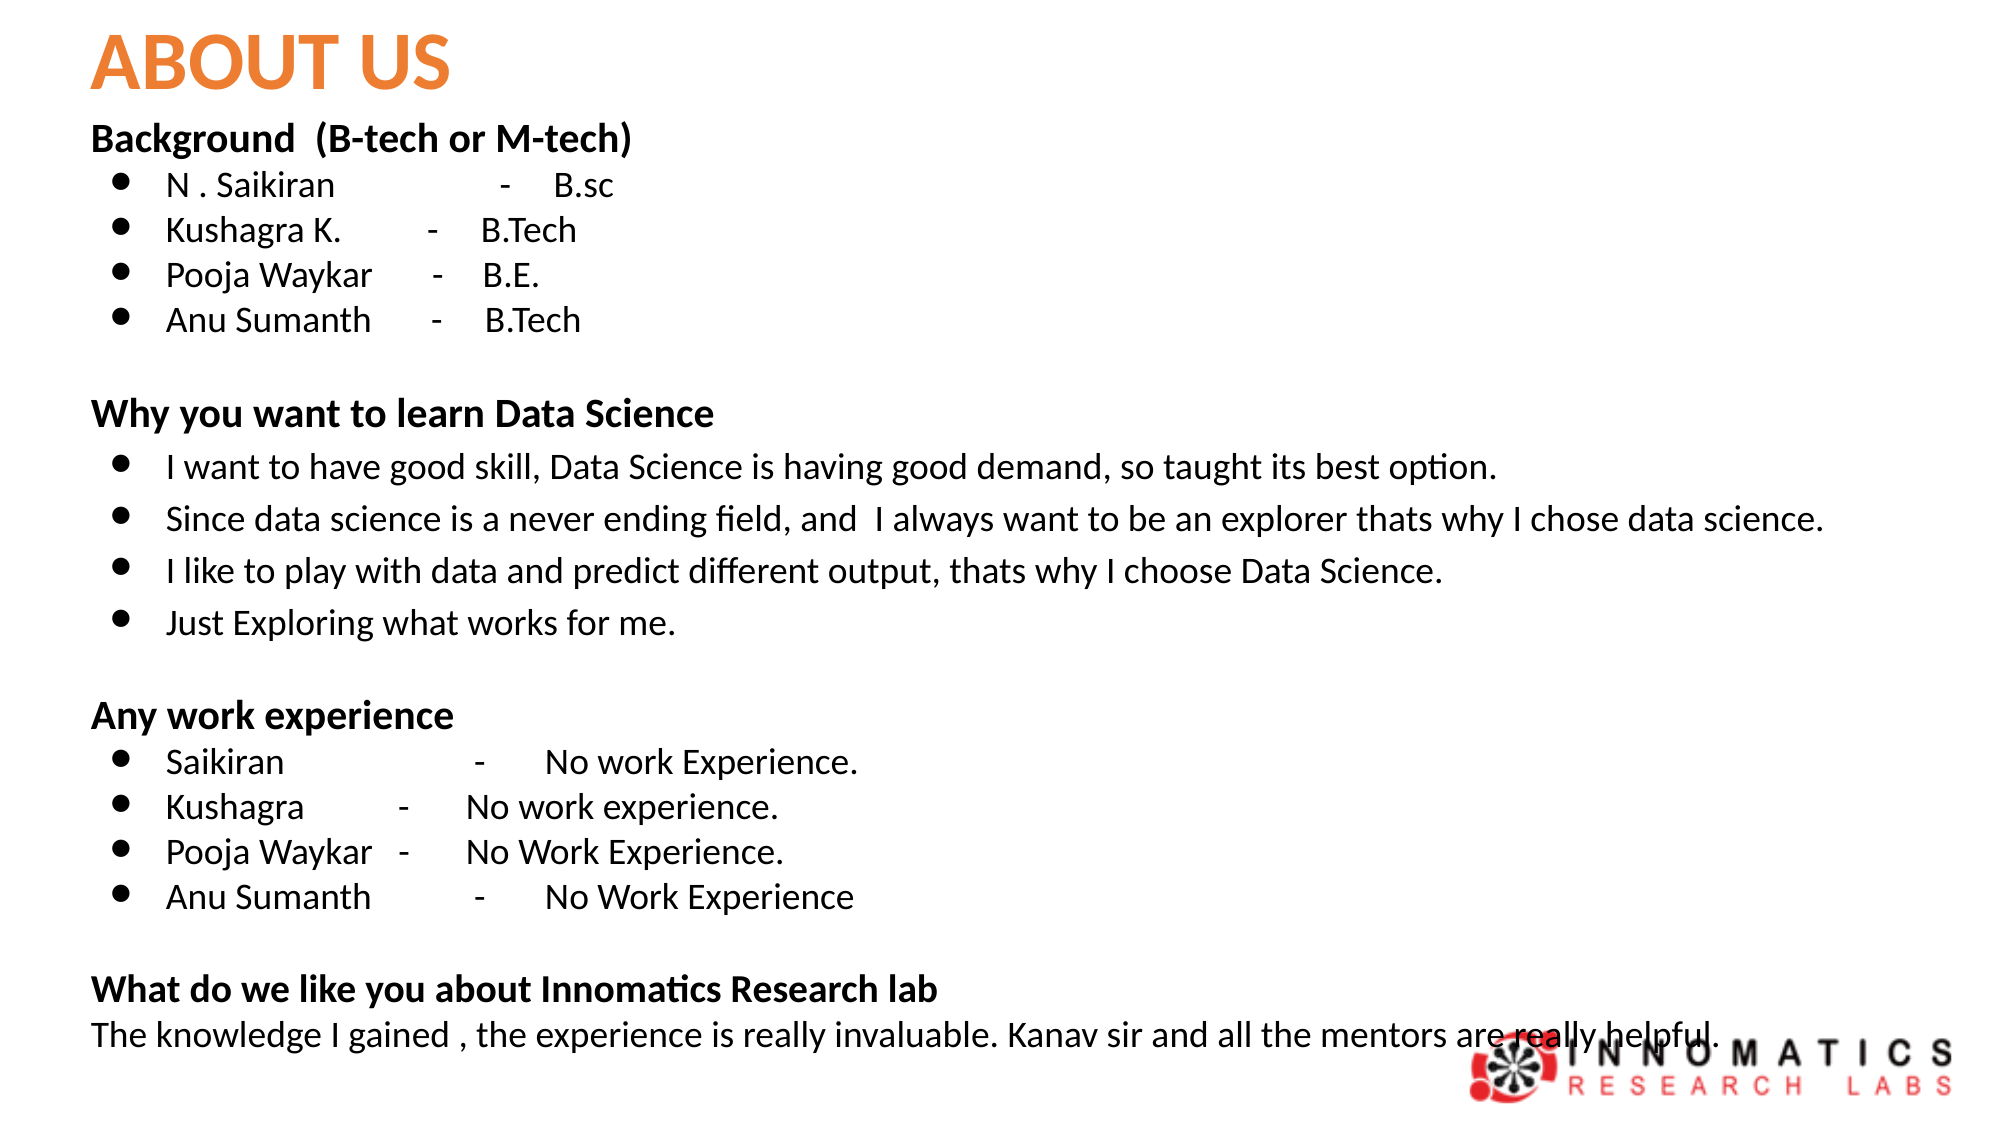

ABOUT US
Background  (B-tech or M-tech)
N . Saikiran      	    -     B.sc
Kushagra K.          -     B.Tech
Pooja Waykar       -	  B.E.
Anu Sumanth       -     B.Tech

Why you want to learn Data Science
I want to have good skill, Data Science is having good demand, so taught its best option.
Since data science is a never ending field, and  I always want to be an explorer thats why I chose data science.
I like to play with data and predict different output, thats why I choose Data Science.
Just Exploring what works for me.

Any work experience
Saikiran		 -       No work Experience.
Kushagra           -	No work experience.
Pooja Waykar   -	No Work Experience.
Anu Sumanth	 -       No Work Experience

What do we like you about Innomatics Research lab
The knowledge I gained , the experience is really invaluable. Kanav sir and all the mentors are really helpful.